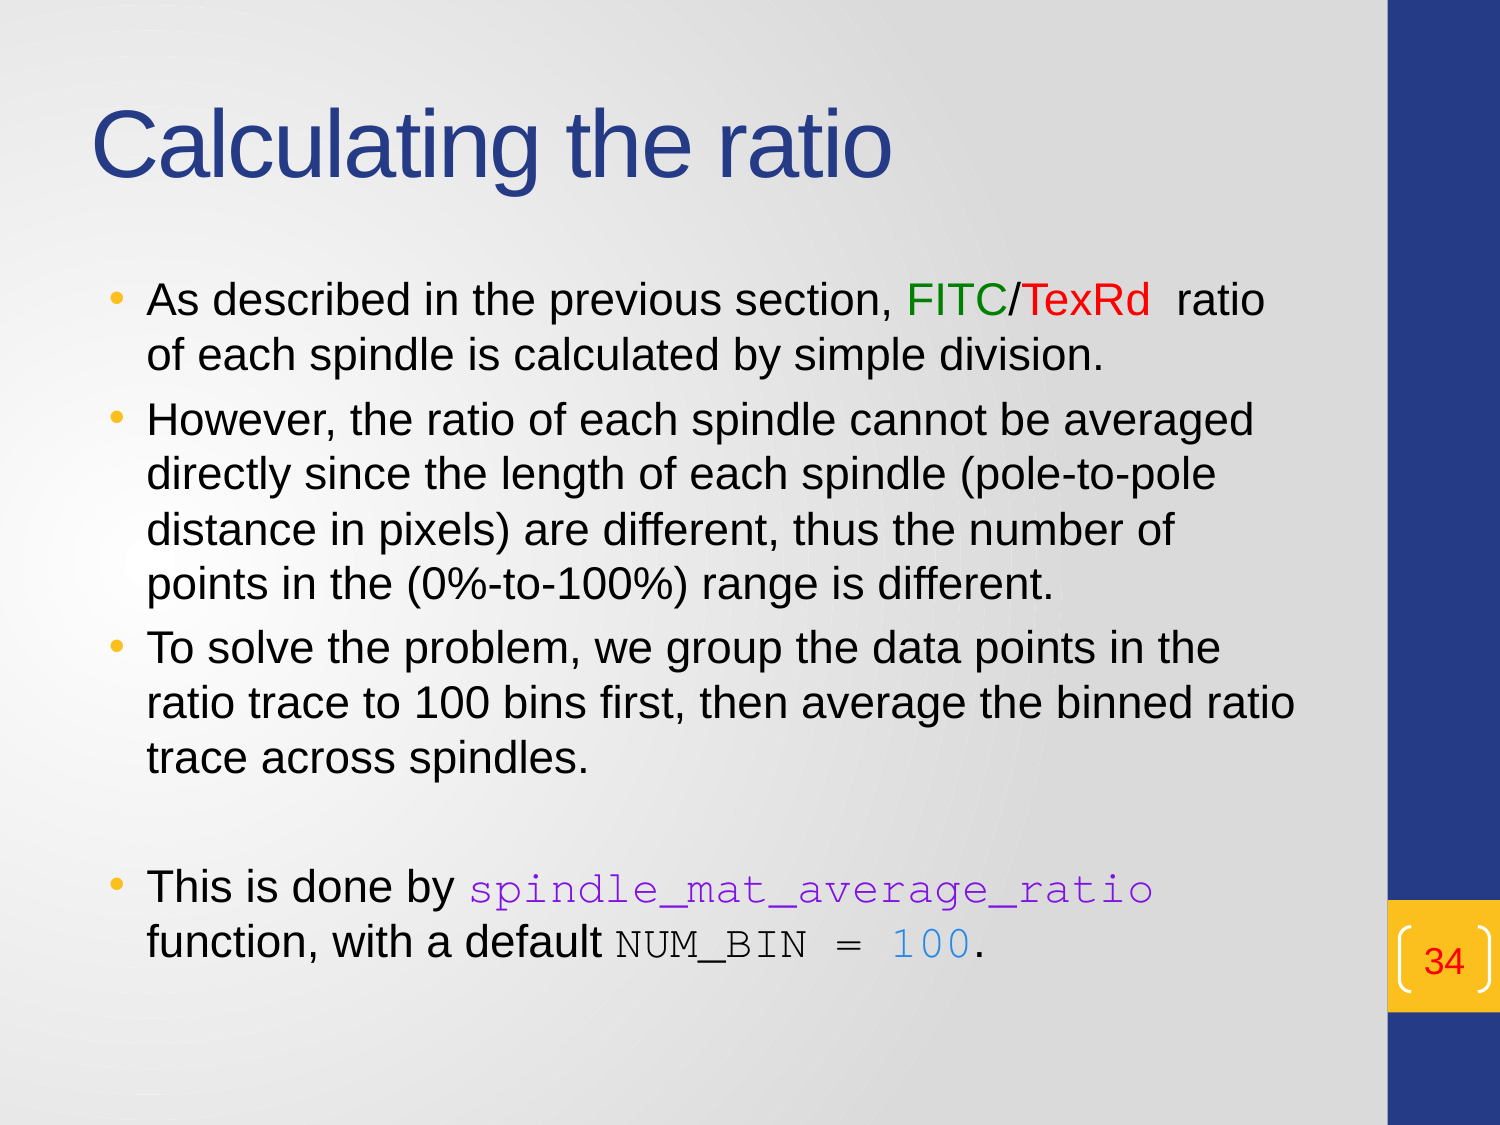

# Calculating the ratio
As described in the previous section, FITC/TexRd  ratio of each spindle is calculated by simple division.
However, the ratio of each spindle cannot be averaged directly since the length of each spindle (pole-to-pole distance in pixels) are different, thus the number of points in the (0%-to-100%) range is different.
To solve the problem, we group the data points in the ratio trace to 100 bins first, then average the binned ratio trace across spindles.

This is done by spindle_mat_average_ratio function, with a default NUM_BIN = 100.
34